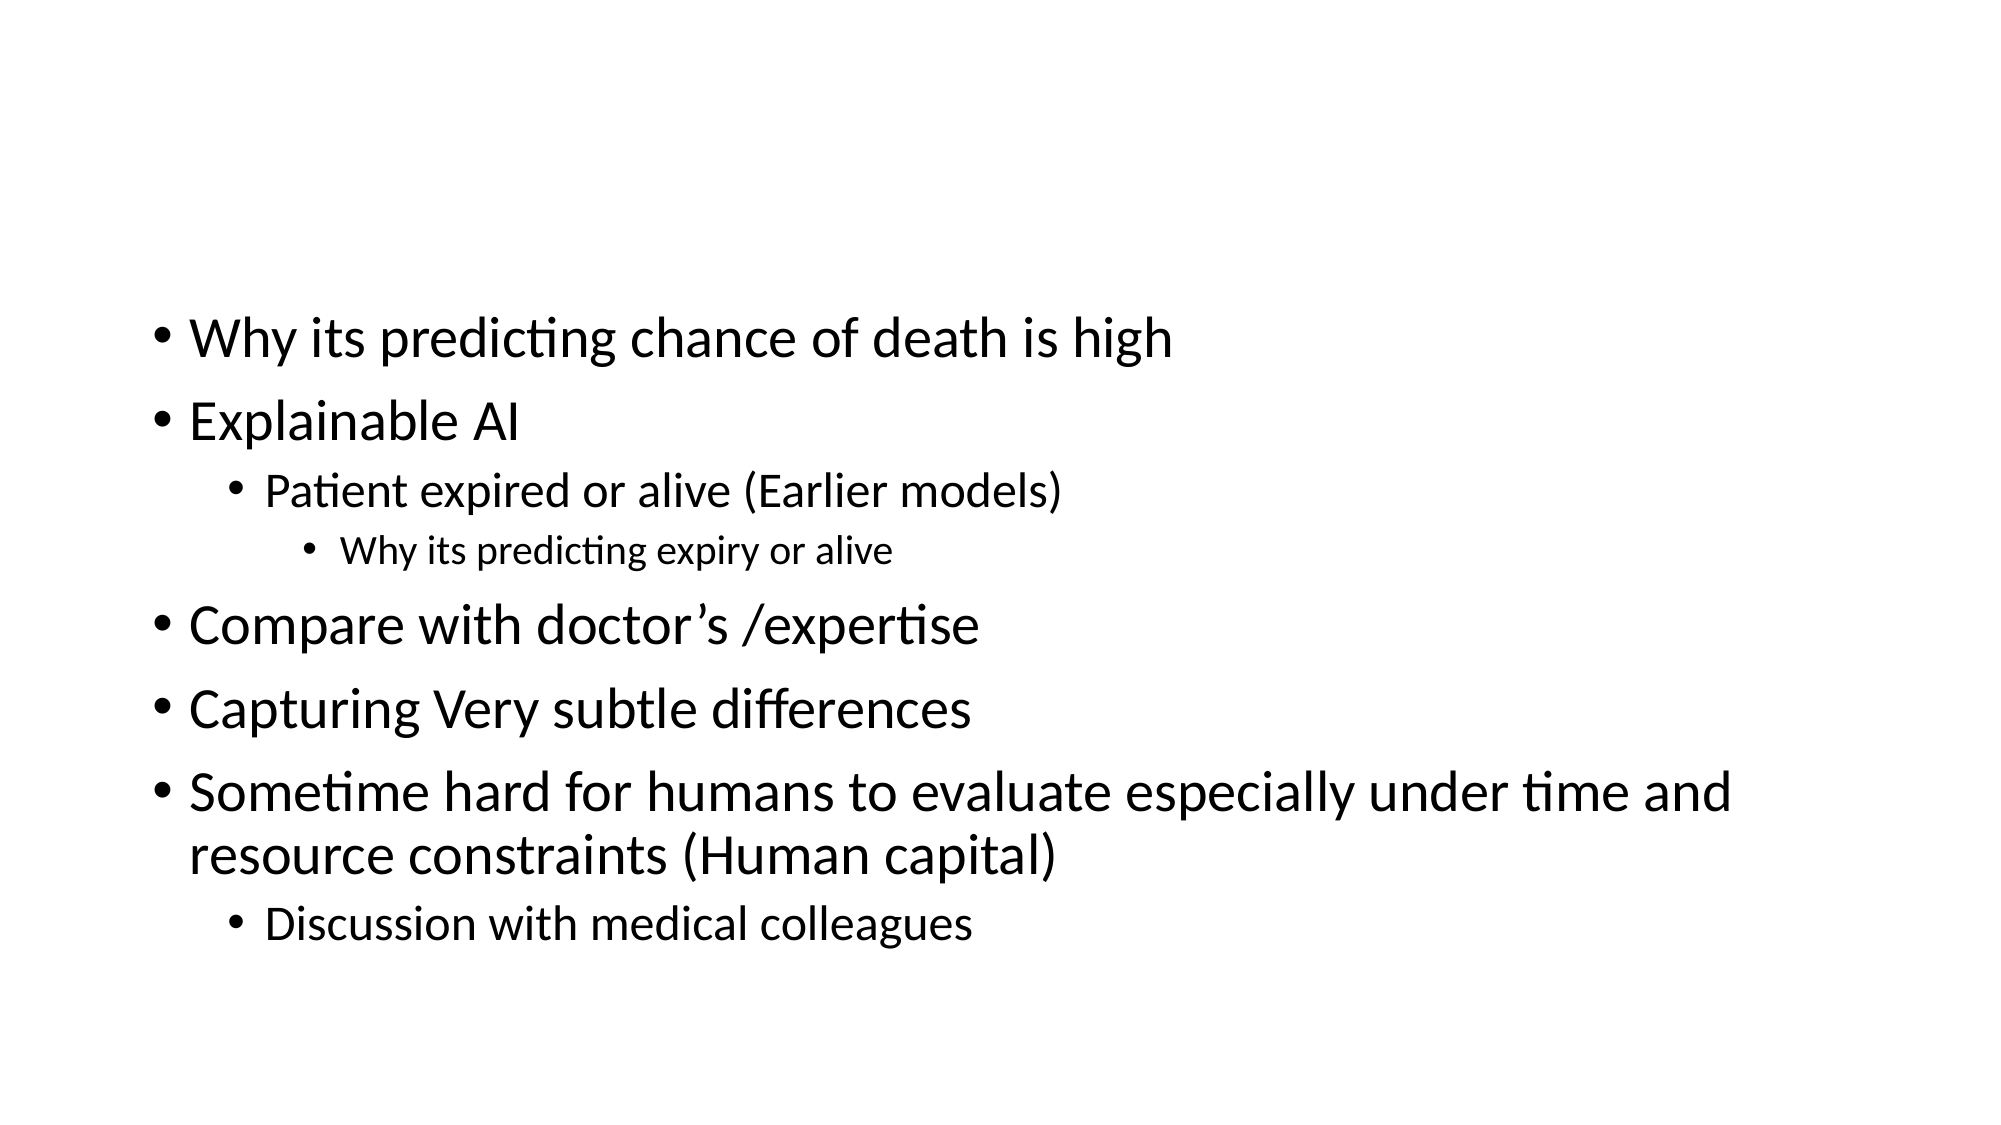

#
Why its predicting chance of death is high
Explainable AI
Patient expired or alive (Earlier models)
Why its predicting expiry or alive
Compare with doctor’s /expertise
Capturing Very subtle differences
Sometime hard for humans to evaluate especially under time and resource constraints (Human capital)
Discussion with medical colleagues